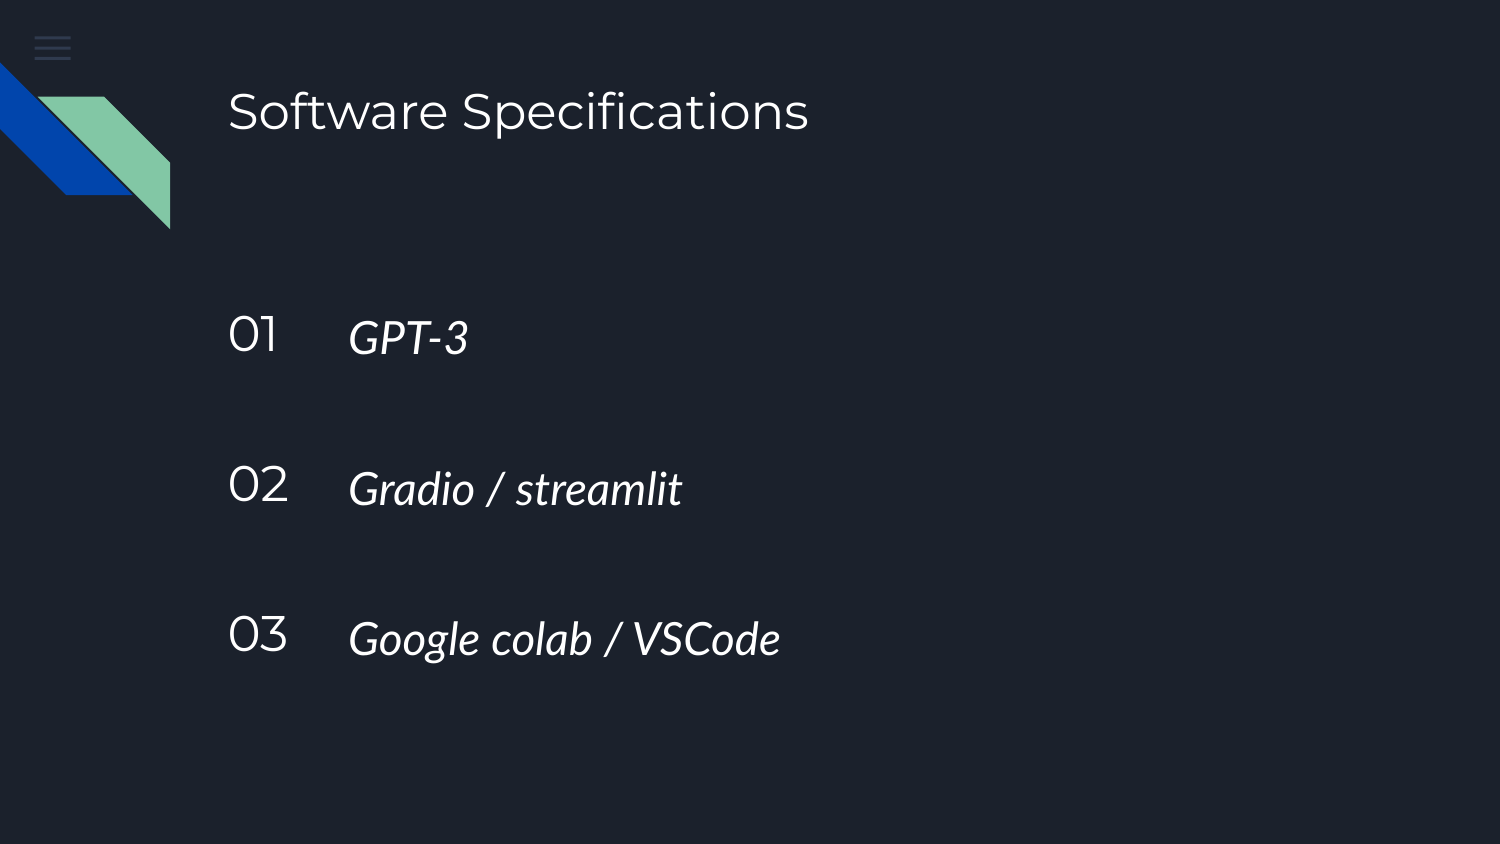

# Software Specifications
01

GPT-3
02

Gradio / streamlit
03
Google colab / VSCode